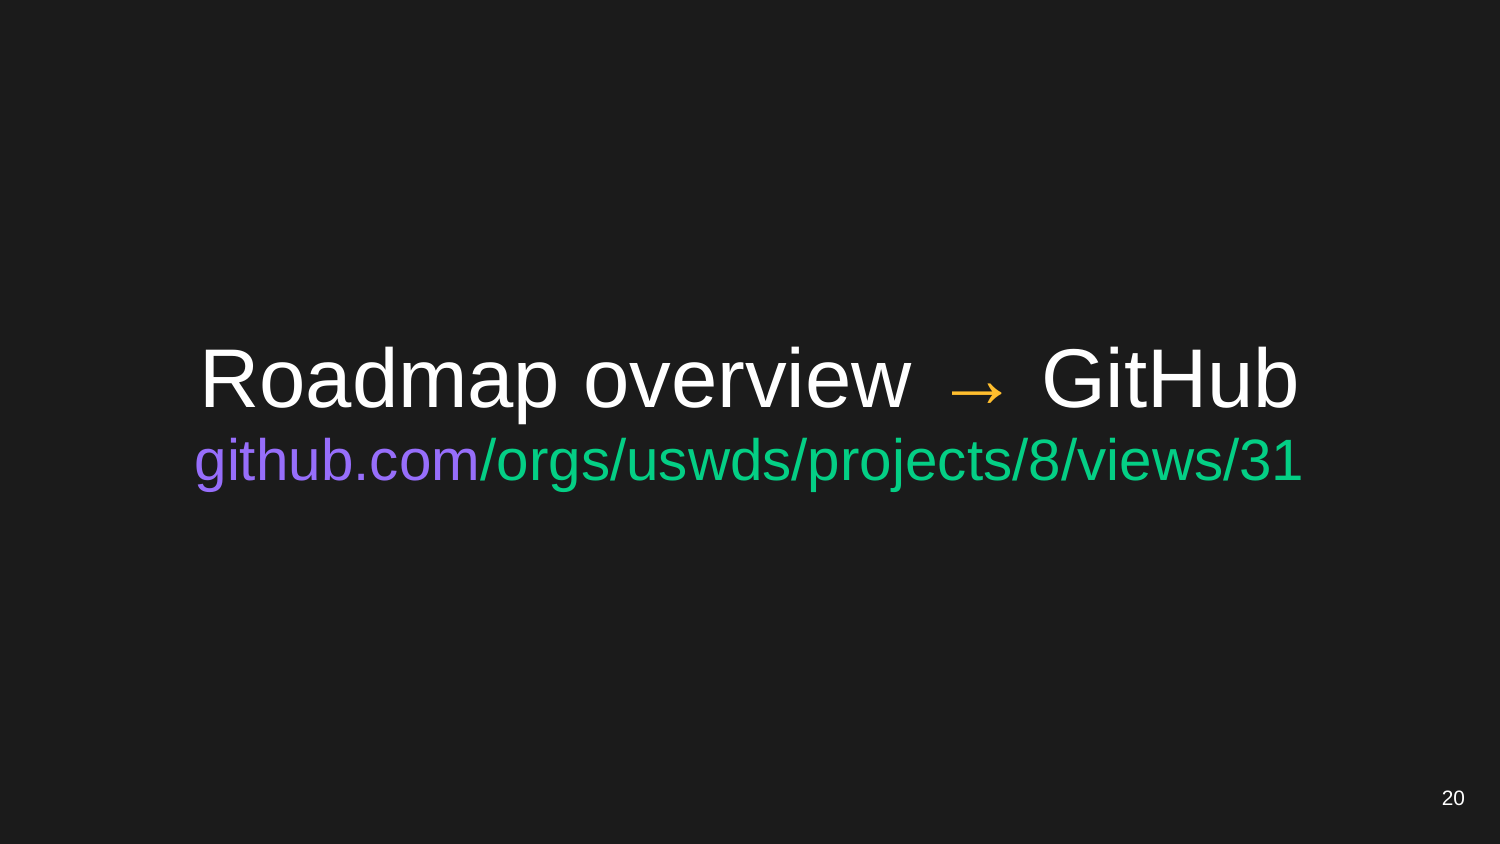

# Roadmap overview → GitHub
github.com/orgs/uswds/projects/8/views/31
20